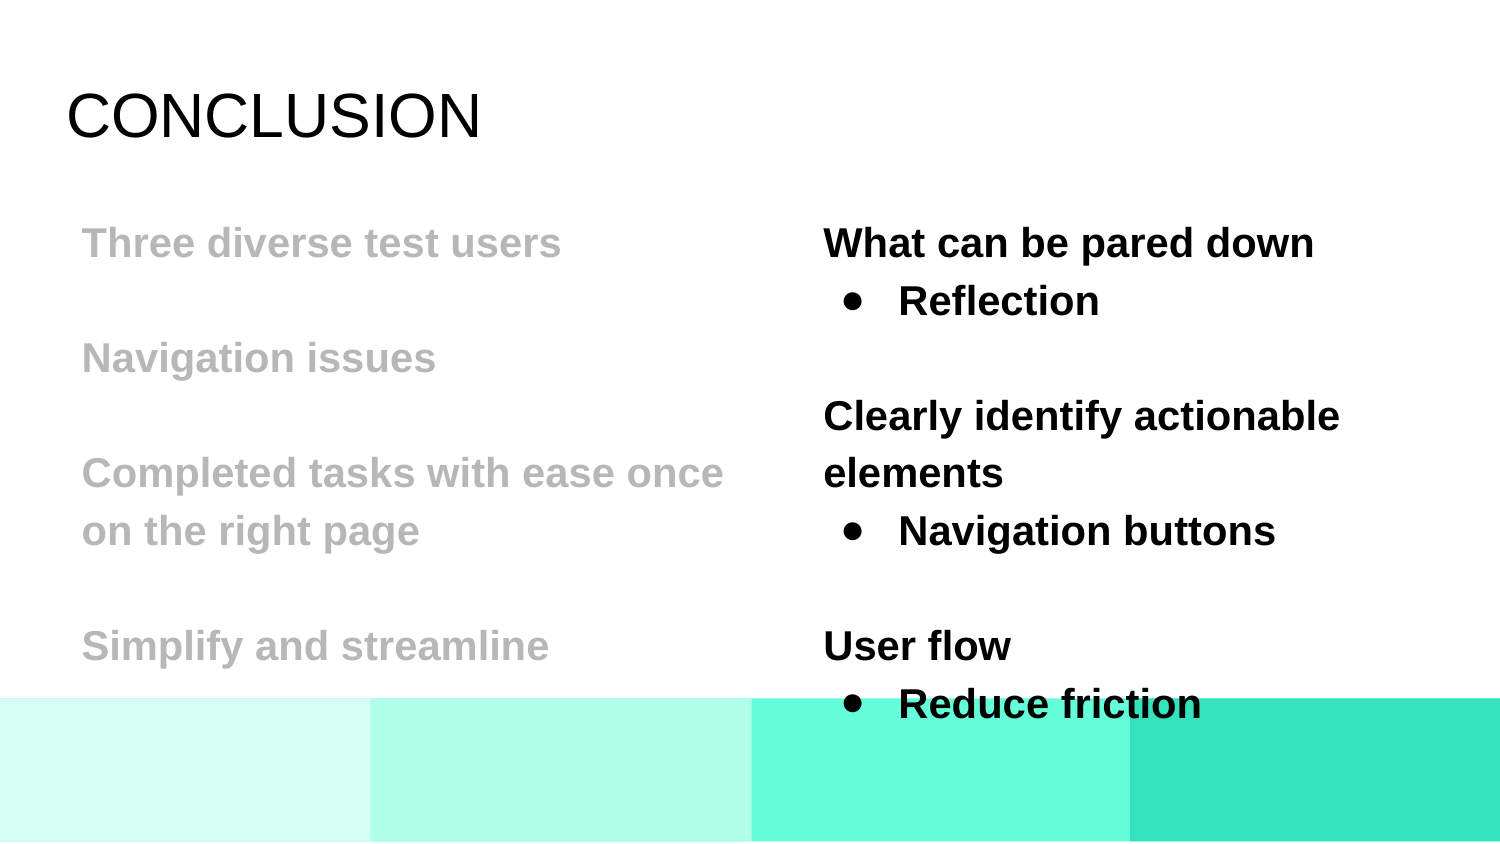

CONCLUSION
#
Three diverse test users

Navigation issues

Completed tasks with ease once on the right page

Simplify and streamline
What can be pared down
Reflection

Clearly identify actionable elements
Navigation buttons

User flow
Reduce friction